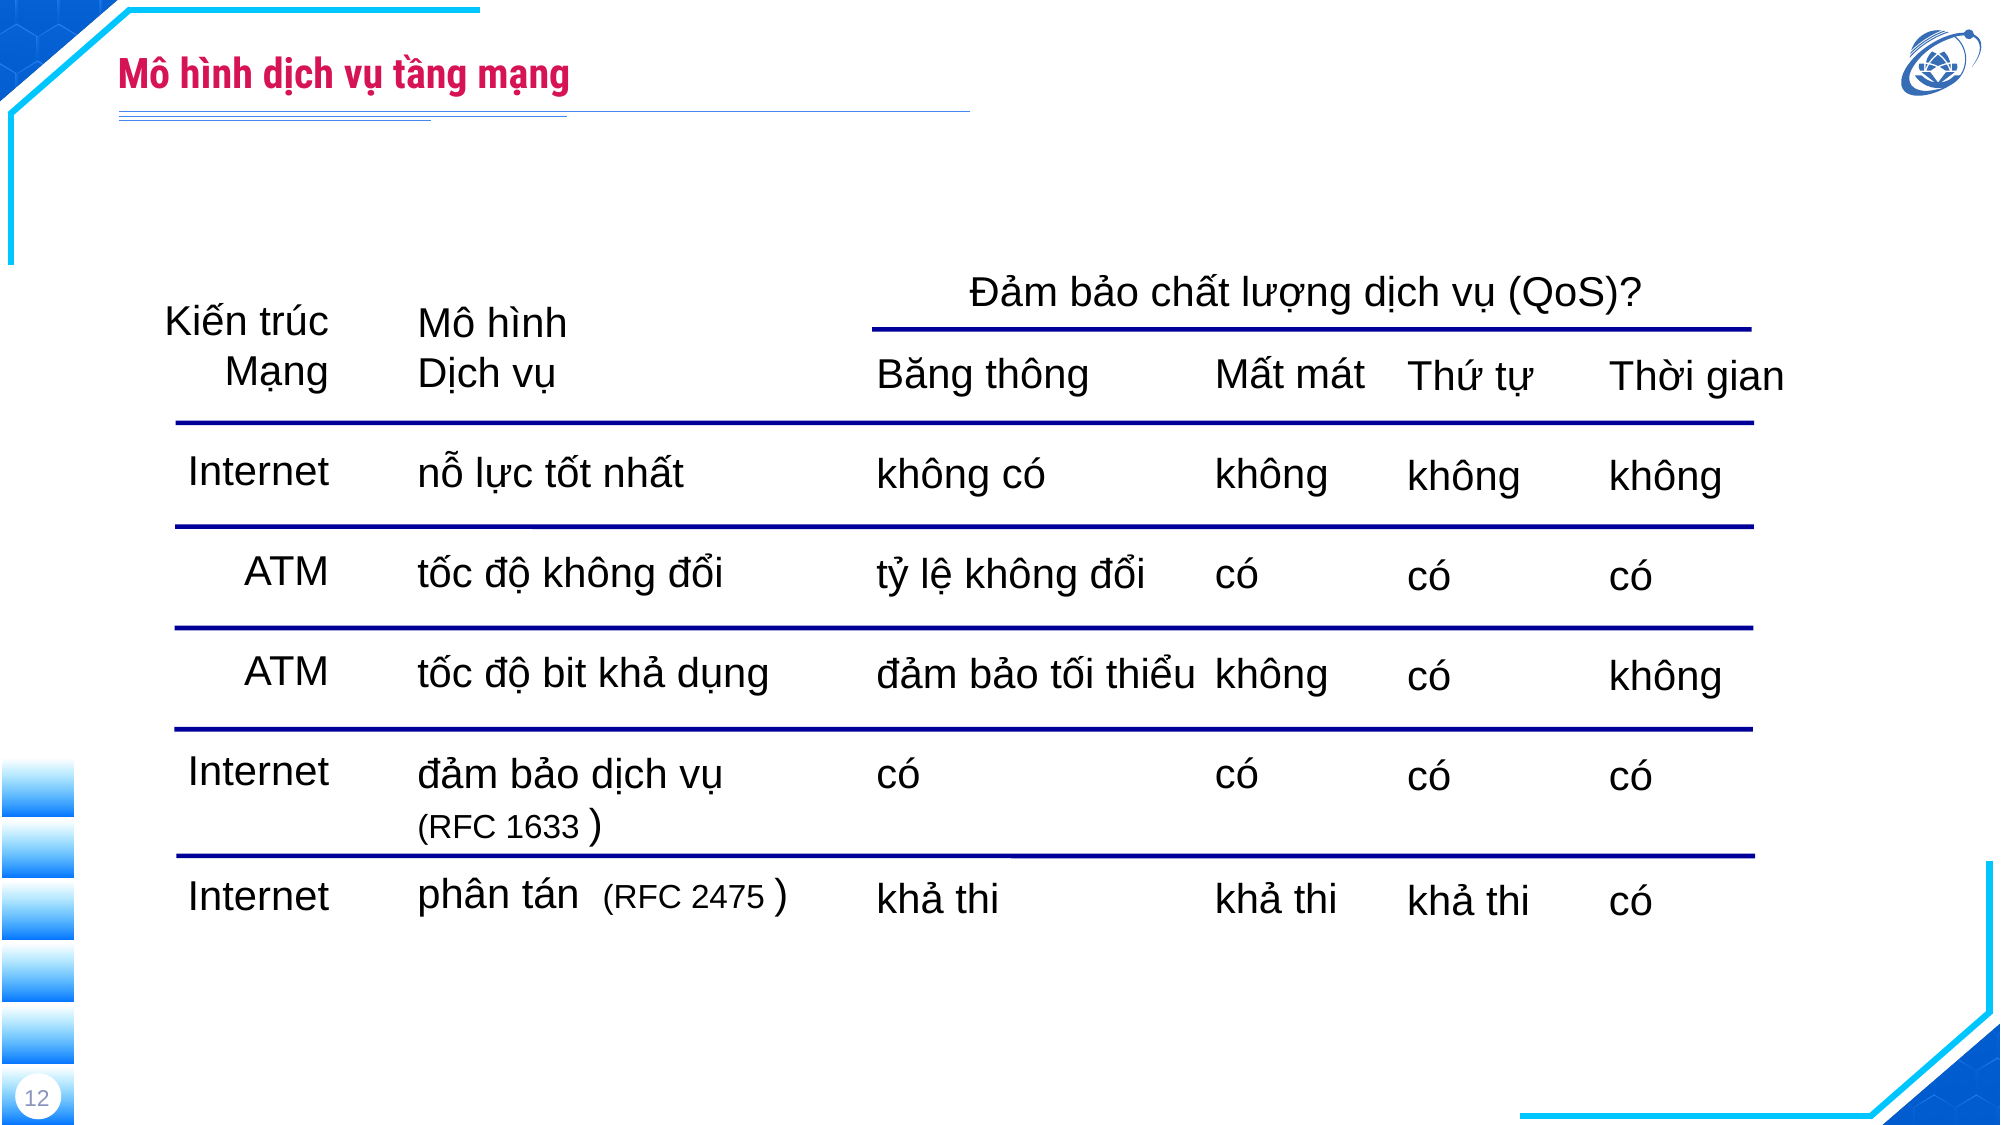

# Mô hình dịch vụ tầng mạng
Đảm bảo chất lượng dịch vụ (QoS)?
Kiến trúc
Mạng

Internet

ATM

ATM

Internet

Internet
Mô hình
Dịch vụ

nỗ lực tốt nhất

tốc độ không đổi

tốc độ bit khả dụng

đảm bảo dịch vụ
(RFC 1633 )
phân tán  (RFC 2475 )

Băng thông

không có

tỷ lệ không đổi

đảm bảo tối thiểu

có

khả thi
Mất mát

không

có

không

có

khả thi
Thứ tự

không

có

có

có

khả thi
Thời gian

không

có

không

có

có

12